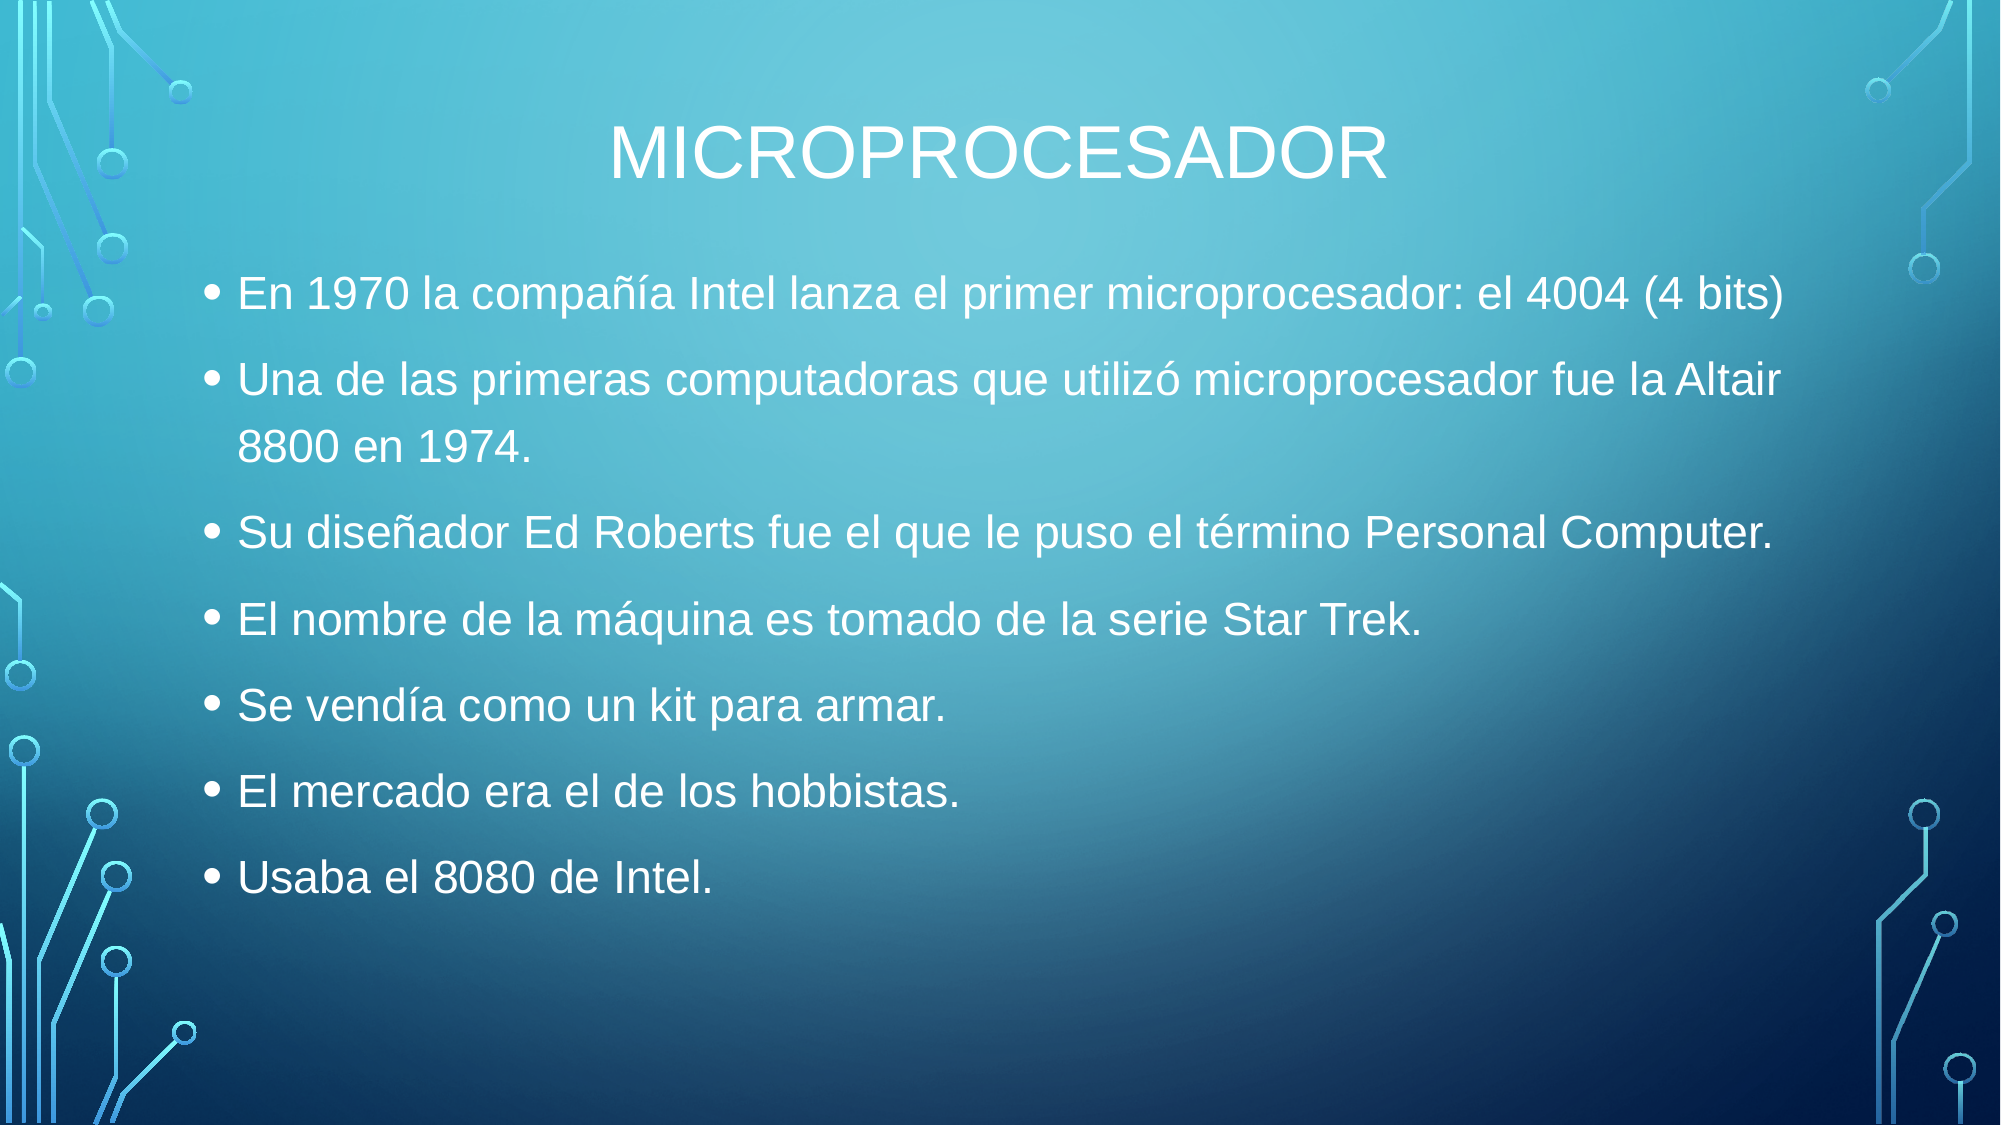

# microprocesador
En 1970 la compañía Intel lanza el primer microprocesador: el 4004 (4 bits)
Una de las primeras computadoras que utilizó microprocesador fue la Altair 8800 en 1974.
Su diseñador Ed Roberts fue el que le puso el término Personal Computer.
El nombre de la máquina es tomado de la serie Star Trek.
Se vendía como un kit para armar.
El mercado era el de los hobbistas.
Usaba el 8080 de Intel.